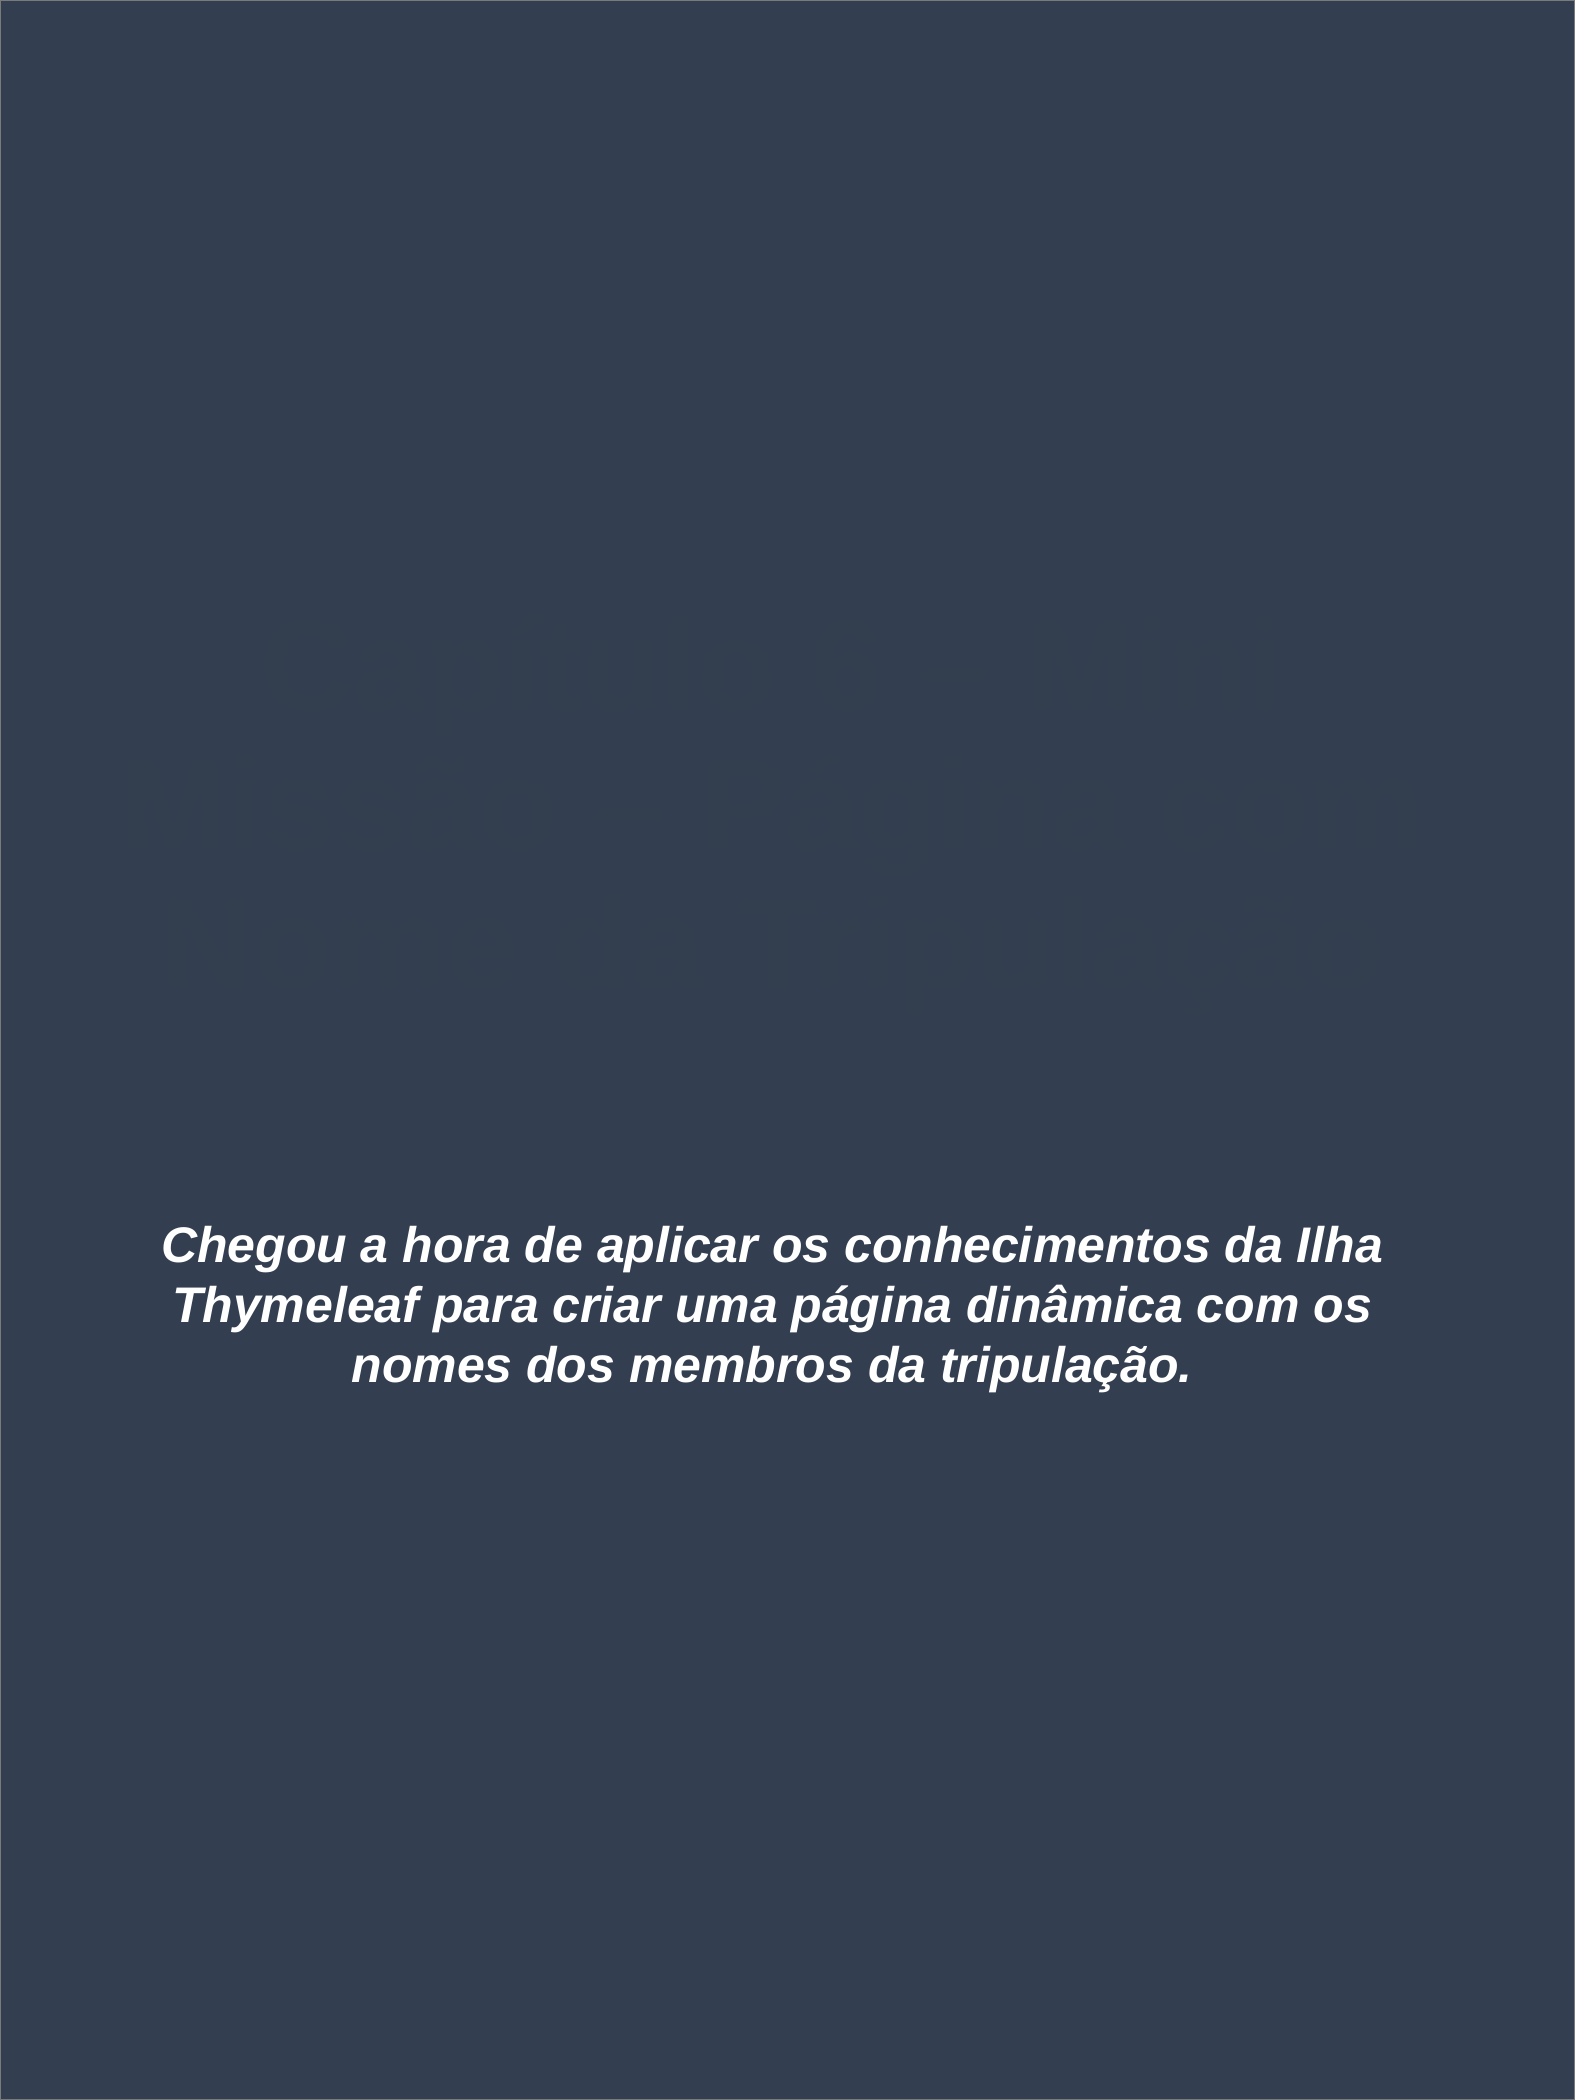

# Capítulo 6 – Mini Missão – Página com Nome da Tripulação
Chegou a hora de aplicar os conhecimentos da Ilha Thymeleaf para criar uma página dinâmica com os nomes dos membros da tripulação.